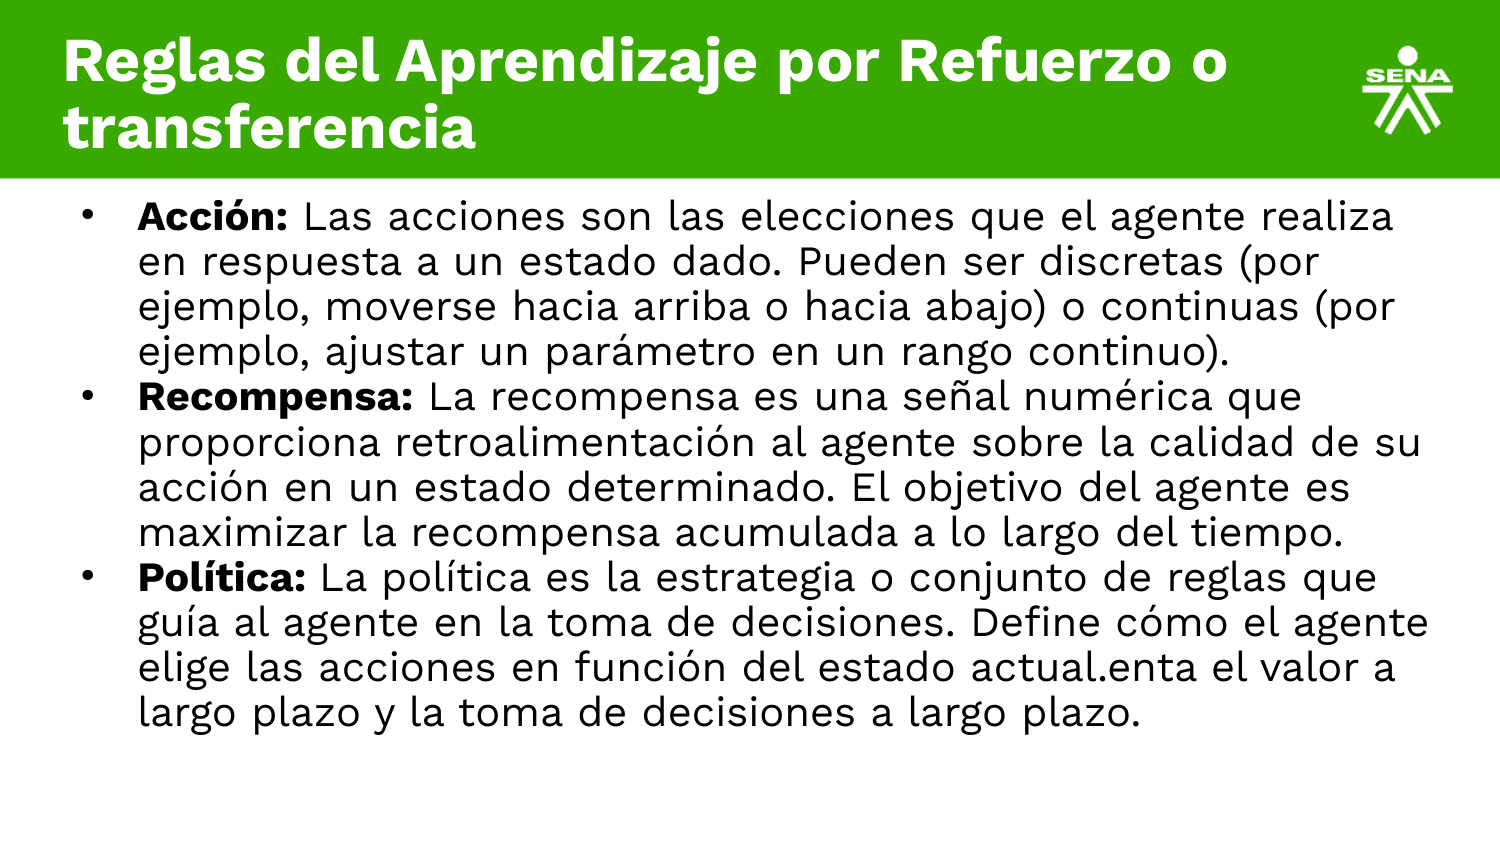

# Reglas del Aprendizaje por Refuerzo o transferencia
Acción: Las acciones son las elecciones que el agente realiza en respuesta a un estado dado. Pueden ser discretas (por ejemplo, moverse hacia arriba o hacia abajo) o continuas (por ejemplo, ajustar un parámetro en un rango continuo).
Recompensa: La recompensa es una señal numérica que proporciona retroalimentación al agente sobre la calidad de su acción en un estado determinado. El objetivo del agente es maximizar la recompensa acumulada a lo largo del tiempo.
Política: La política es la estrategia o conjunto de reglas que guía al agente en la toma de decisiones. Define cómo el agente elige las acciones en función del estado actual.enta el valor a largo plazo y la toma de decisiones a largo plazo.